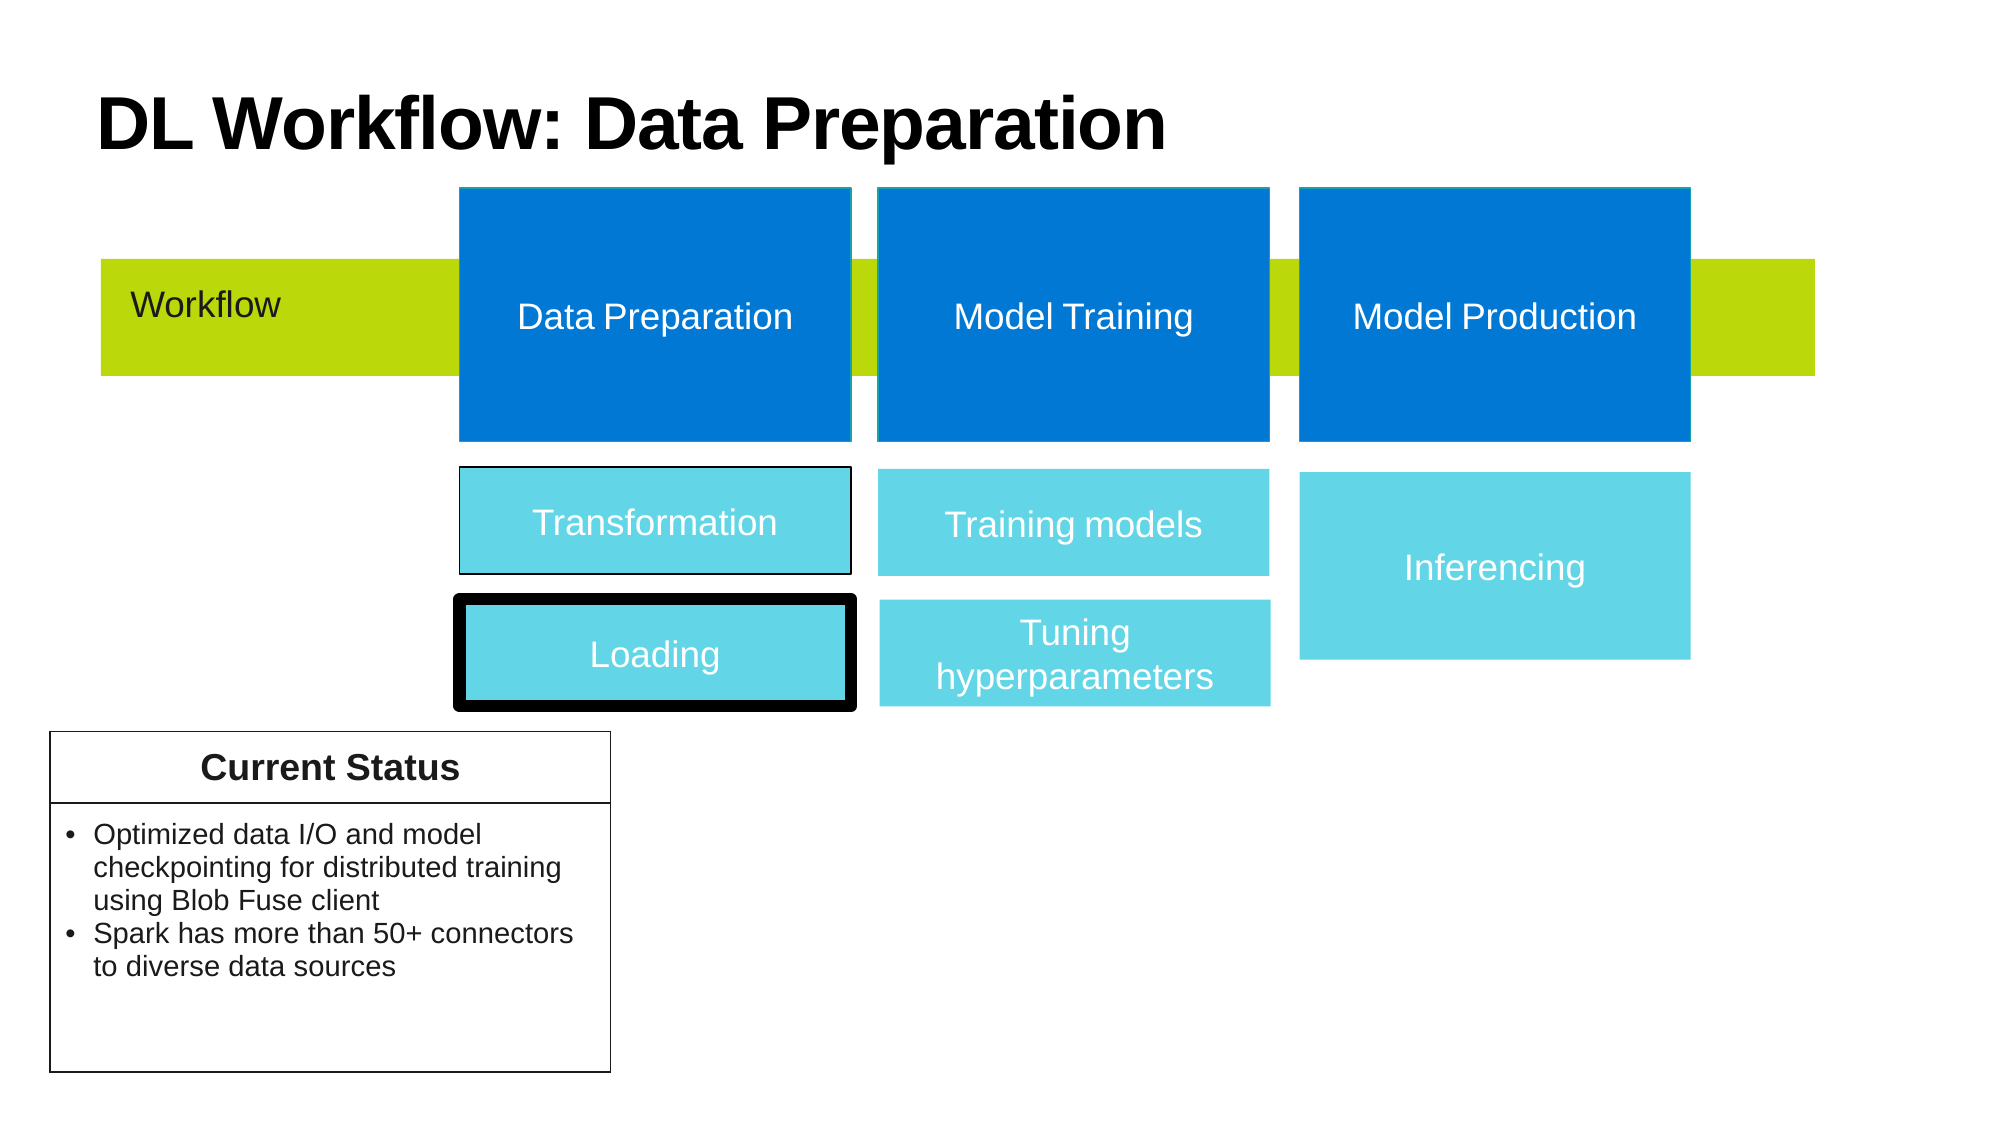

# DL Workflow: Data Preparation
Data Preparation
Model Training
Model Production

Workflow
Transformation
Training models
Inferencing
Loading
Tuning hyperparameters
| Current Status |
| --- |
| Optimized data I/O and model checkpointing for distributed training using Blob Fuse client Spark has more than 50+ connectors to diverse data sources |